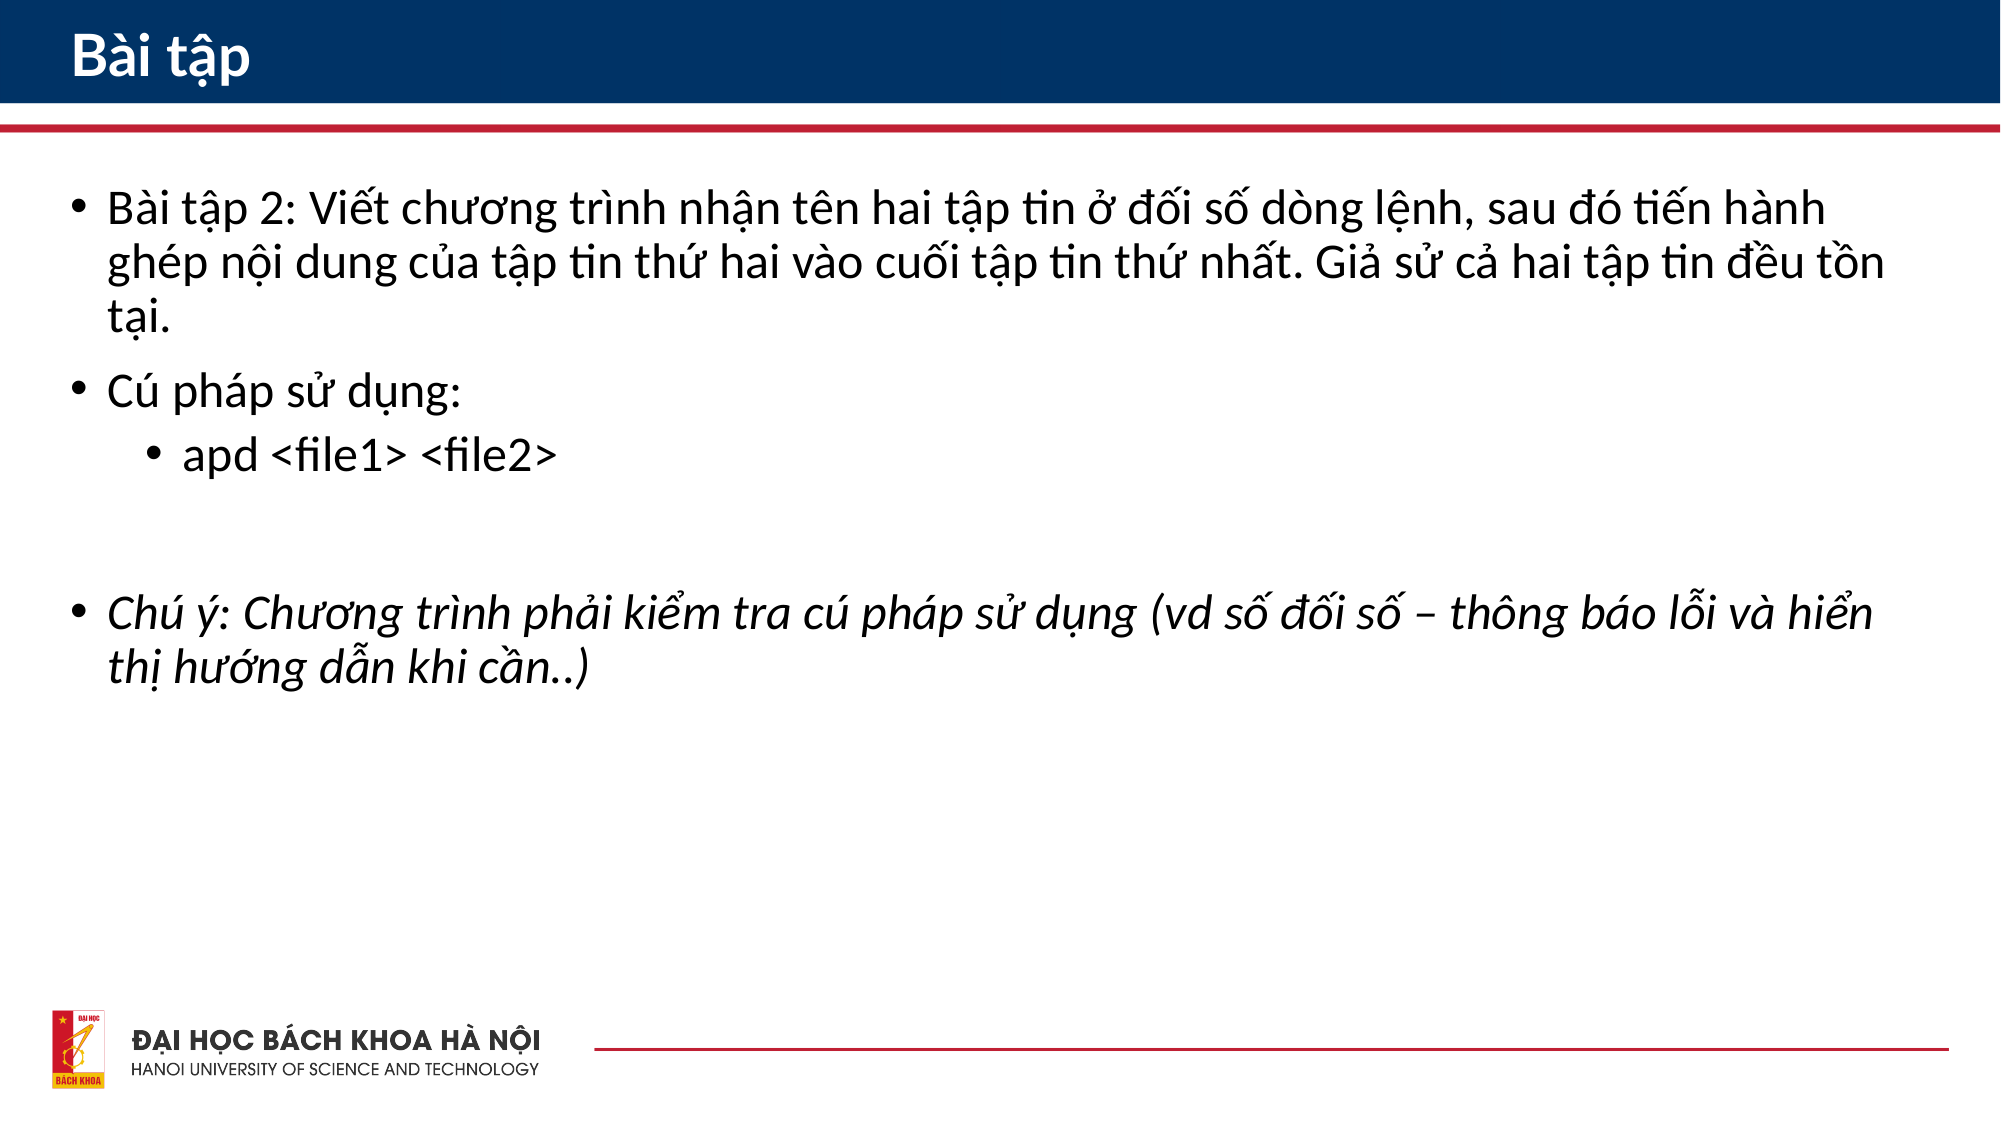

# Bài tập
Bài tập 2: Viết chương trình nhận tên hai tập tin ở đối số dòng lệnh, sau đó tiến hành ghép nội dung của tập tin thứ hai vào cuối tập tin thứ nhất. Giả sử cả hai tập tin đều tồn tại.
Cú pháp sử dụng:
apd <file1> <file2>

Chú ý: Chương trình phải kiểm tra cú pháp sử dụng (vd số đối số – thông báo lỗi và hiển thị hướng dẫn khi cần..)